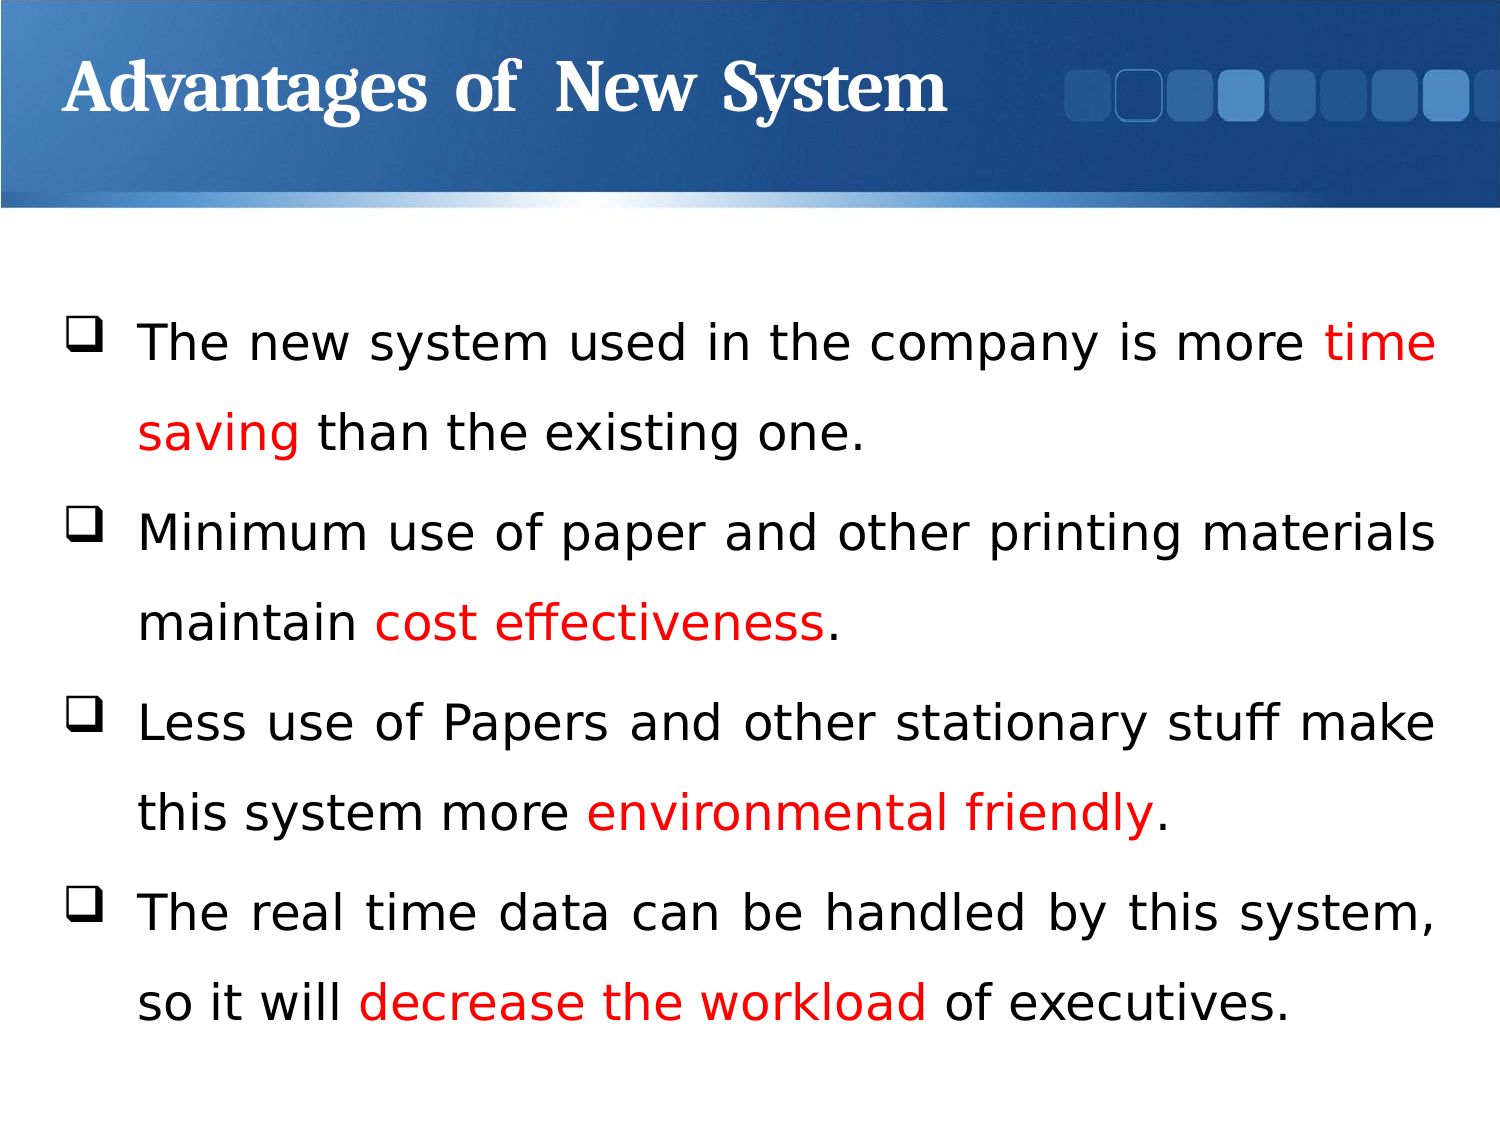

# Advantages  of   New  System
The new system used in the company is more time saving than the existing one.
Minimum use of paper and other printing materials maintain cost effectiveness.
Less use of Papers and other stationary stuff make this system more environmental friendly.
The real time data can be handled by this system, so it will decrease the workload of executives.